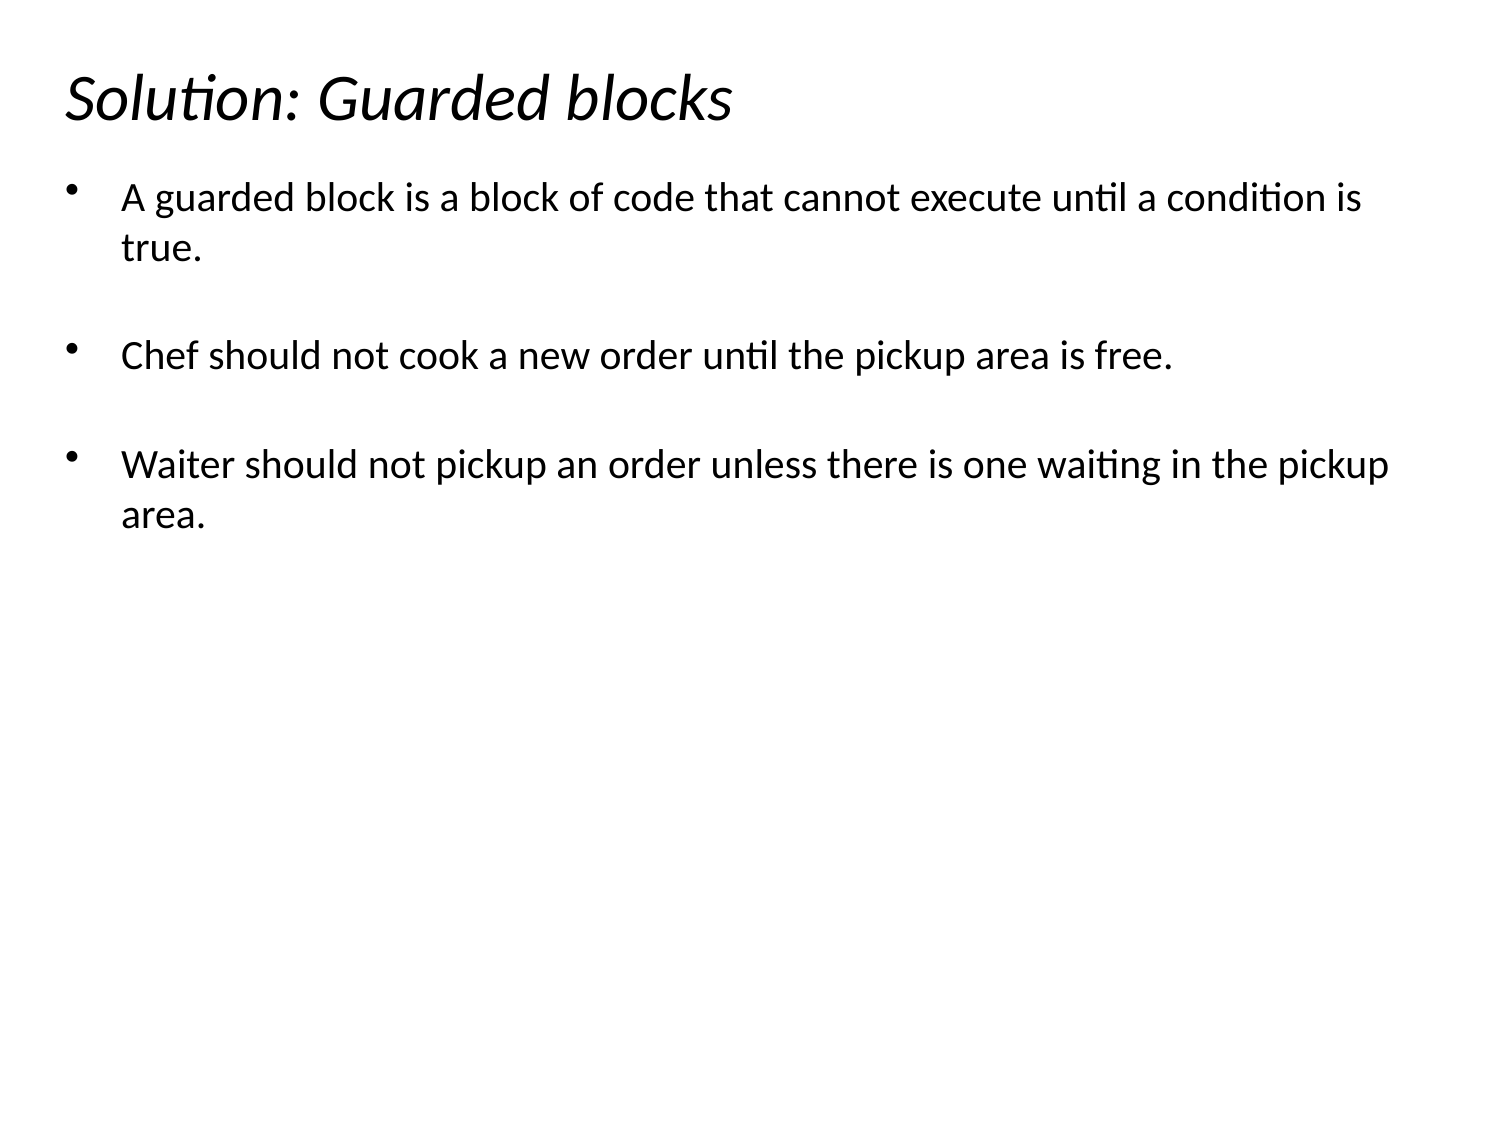

# Solution: Guarded blocks
A guarded block is a block of code that cannot execute until a condition is true.
Chef should not cook a new order until the pickup area is free.
Waiter should not pickup an order unless there is one waiting in the pickup area.